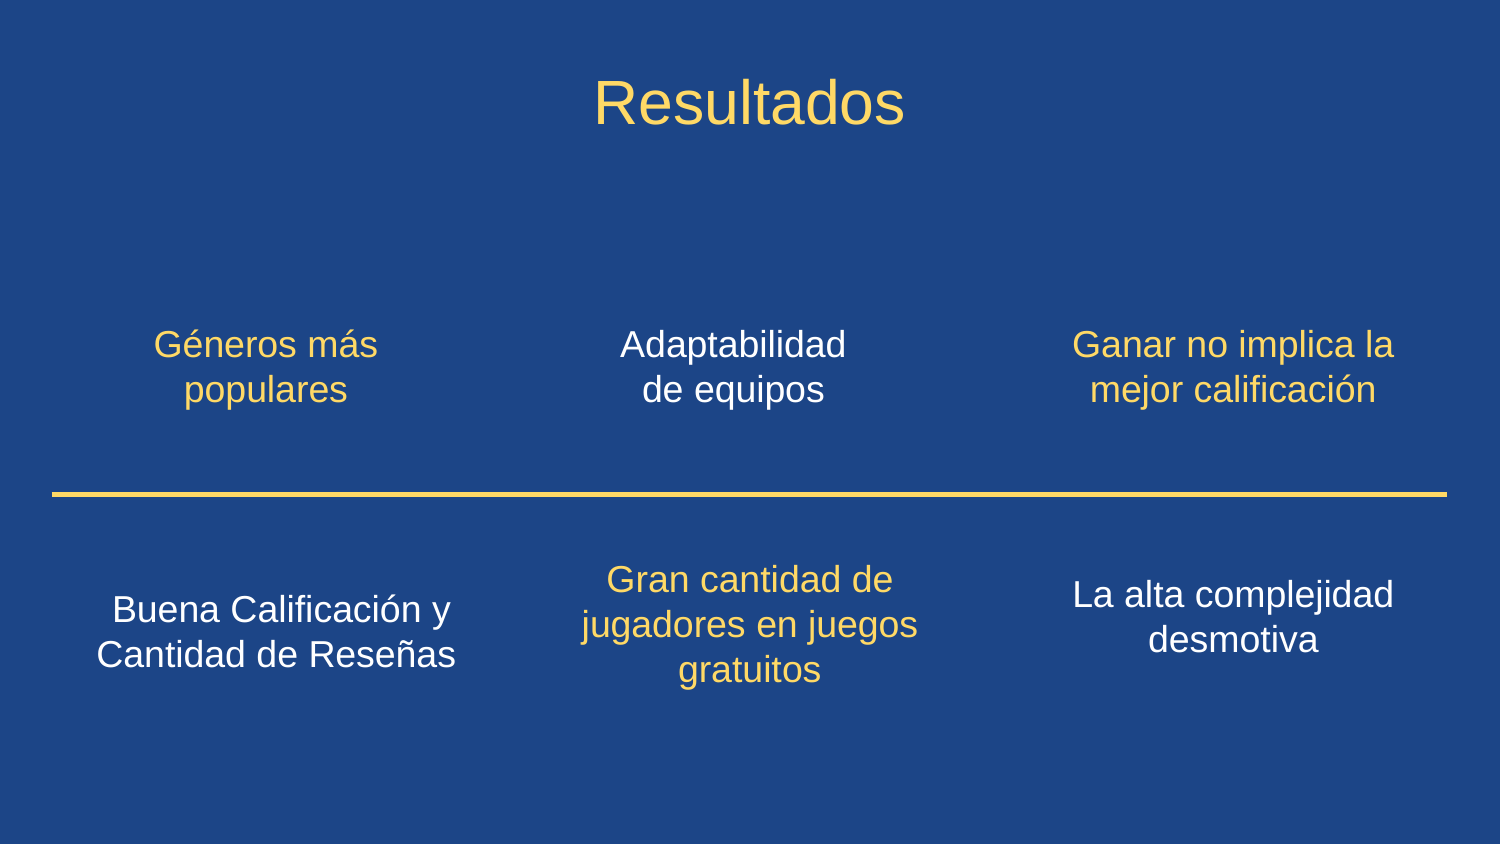

# Resultados
Géneros más populares
Adaptabilidad
 de equipos
Ganar no implica la mejor calificación
Gran cantidad de jugadores en juegos gratuitos
Buena Calificación y Cantidad de Reseñas
La alta complejidad desmotiva